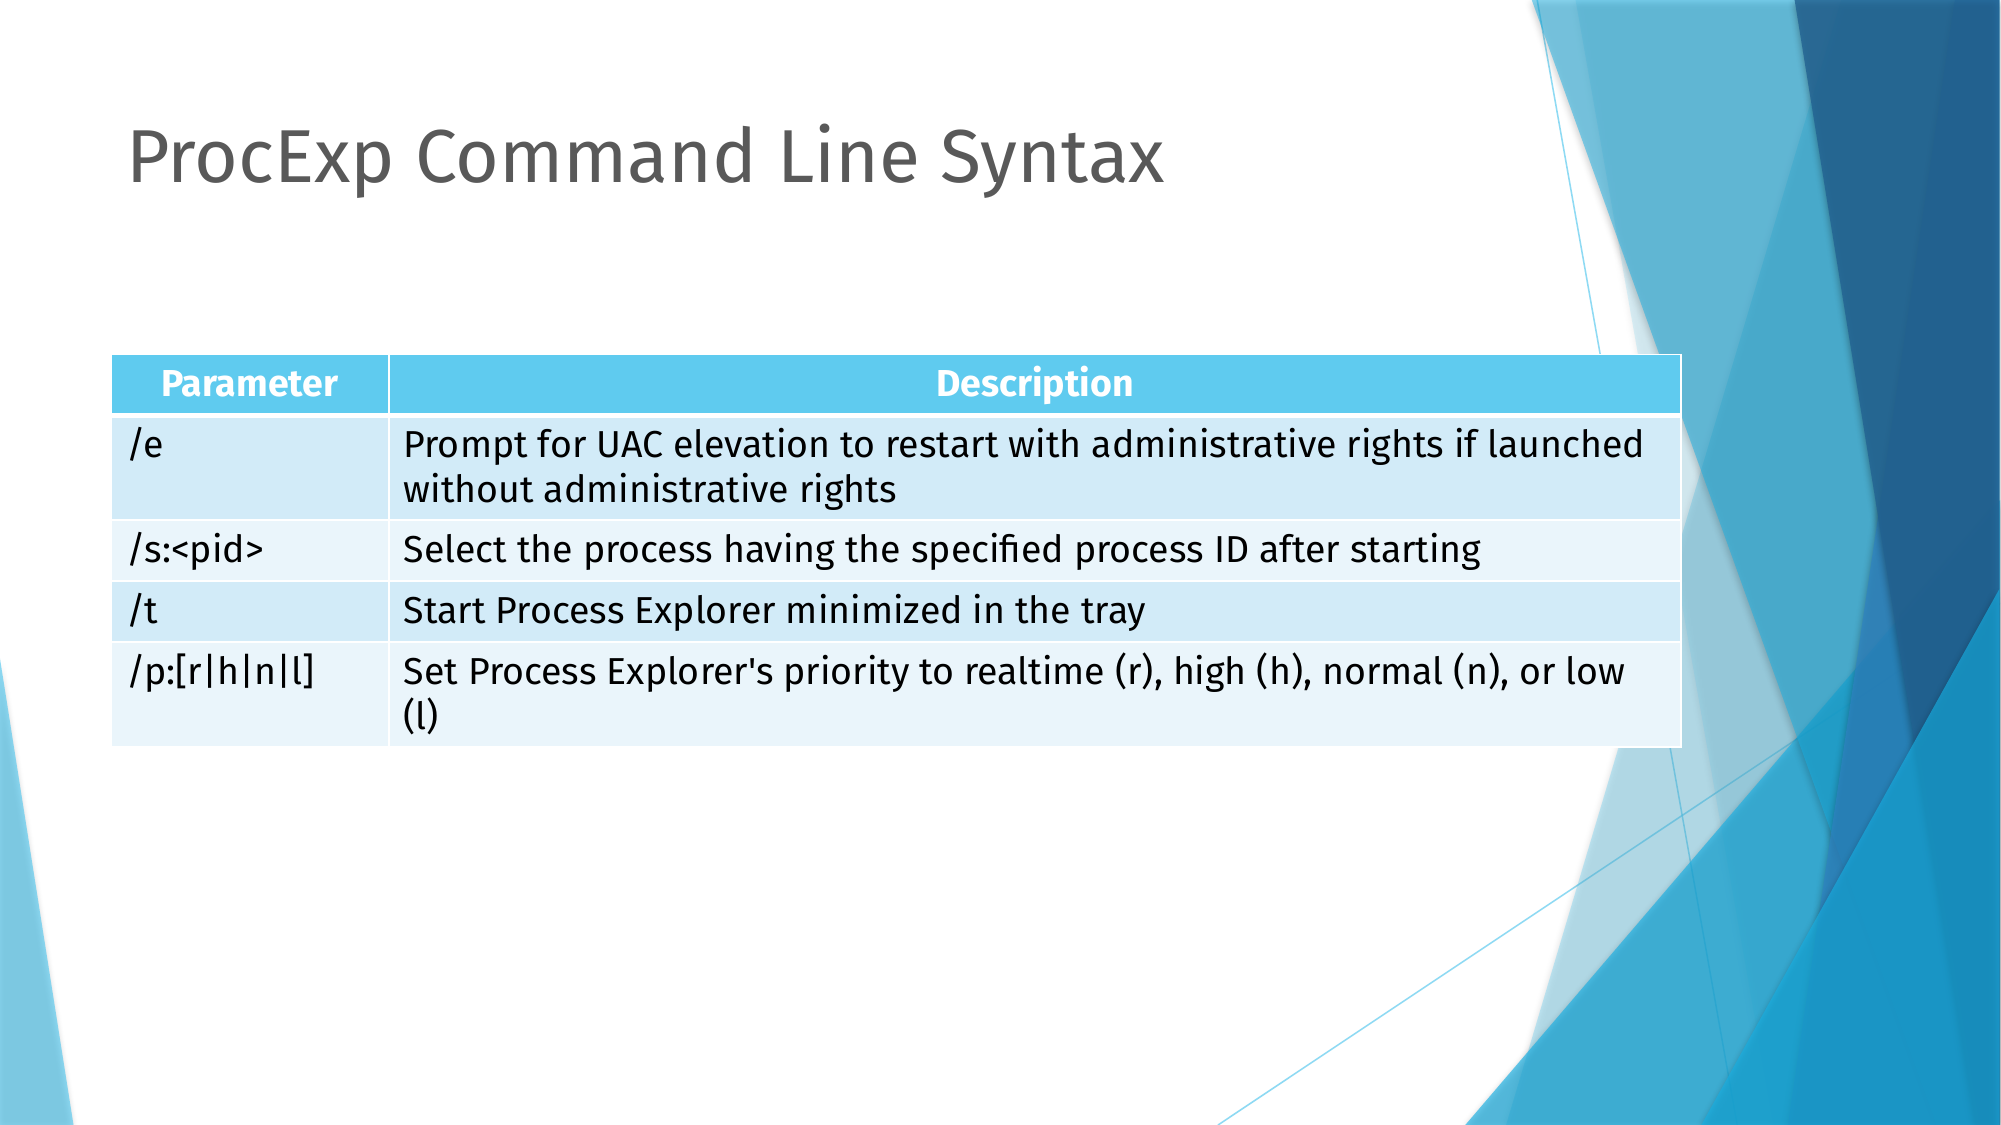

# ProcExp Command Line Syntax
| Parameter | Description |
| --- | --- |
| /e | Prompt for UAC elevation to restart with administrative rights if launched without administrative rights |
| /s:<pid> | Select the process having the specified process ID after starting |
| /t | Start Process Explorer minimized in the tray |
| /p:[r|h|n|l] | Set Process Explorer's priority to realtime (r), high (h), normal (n), or low (l) |